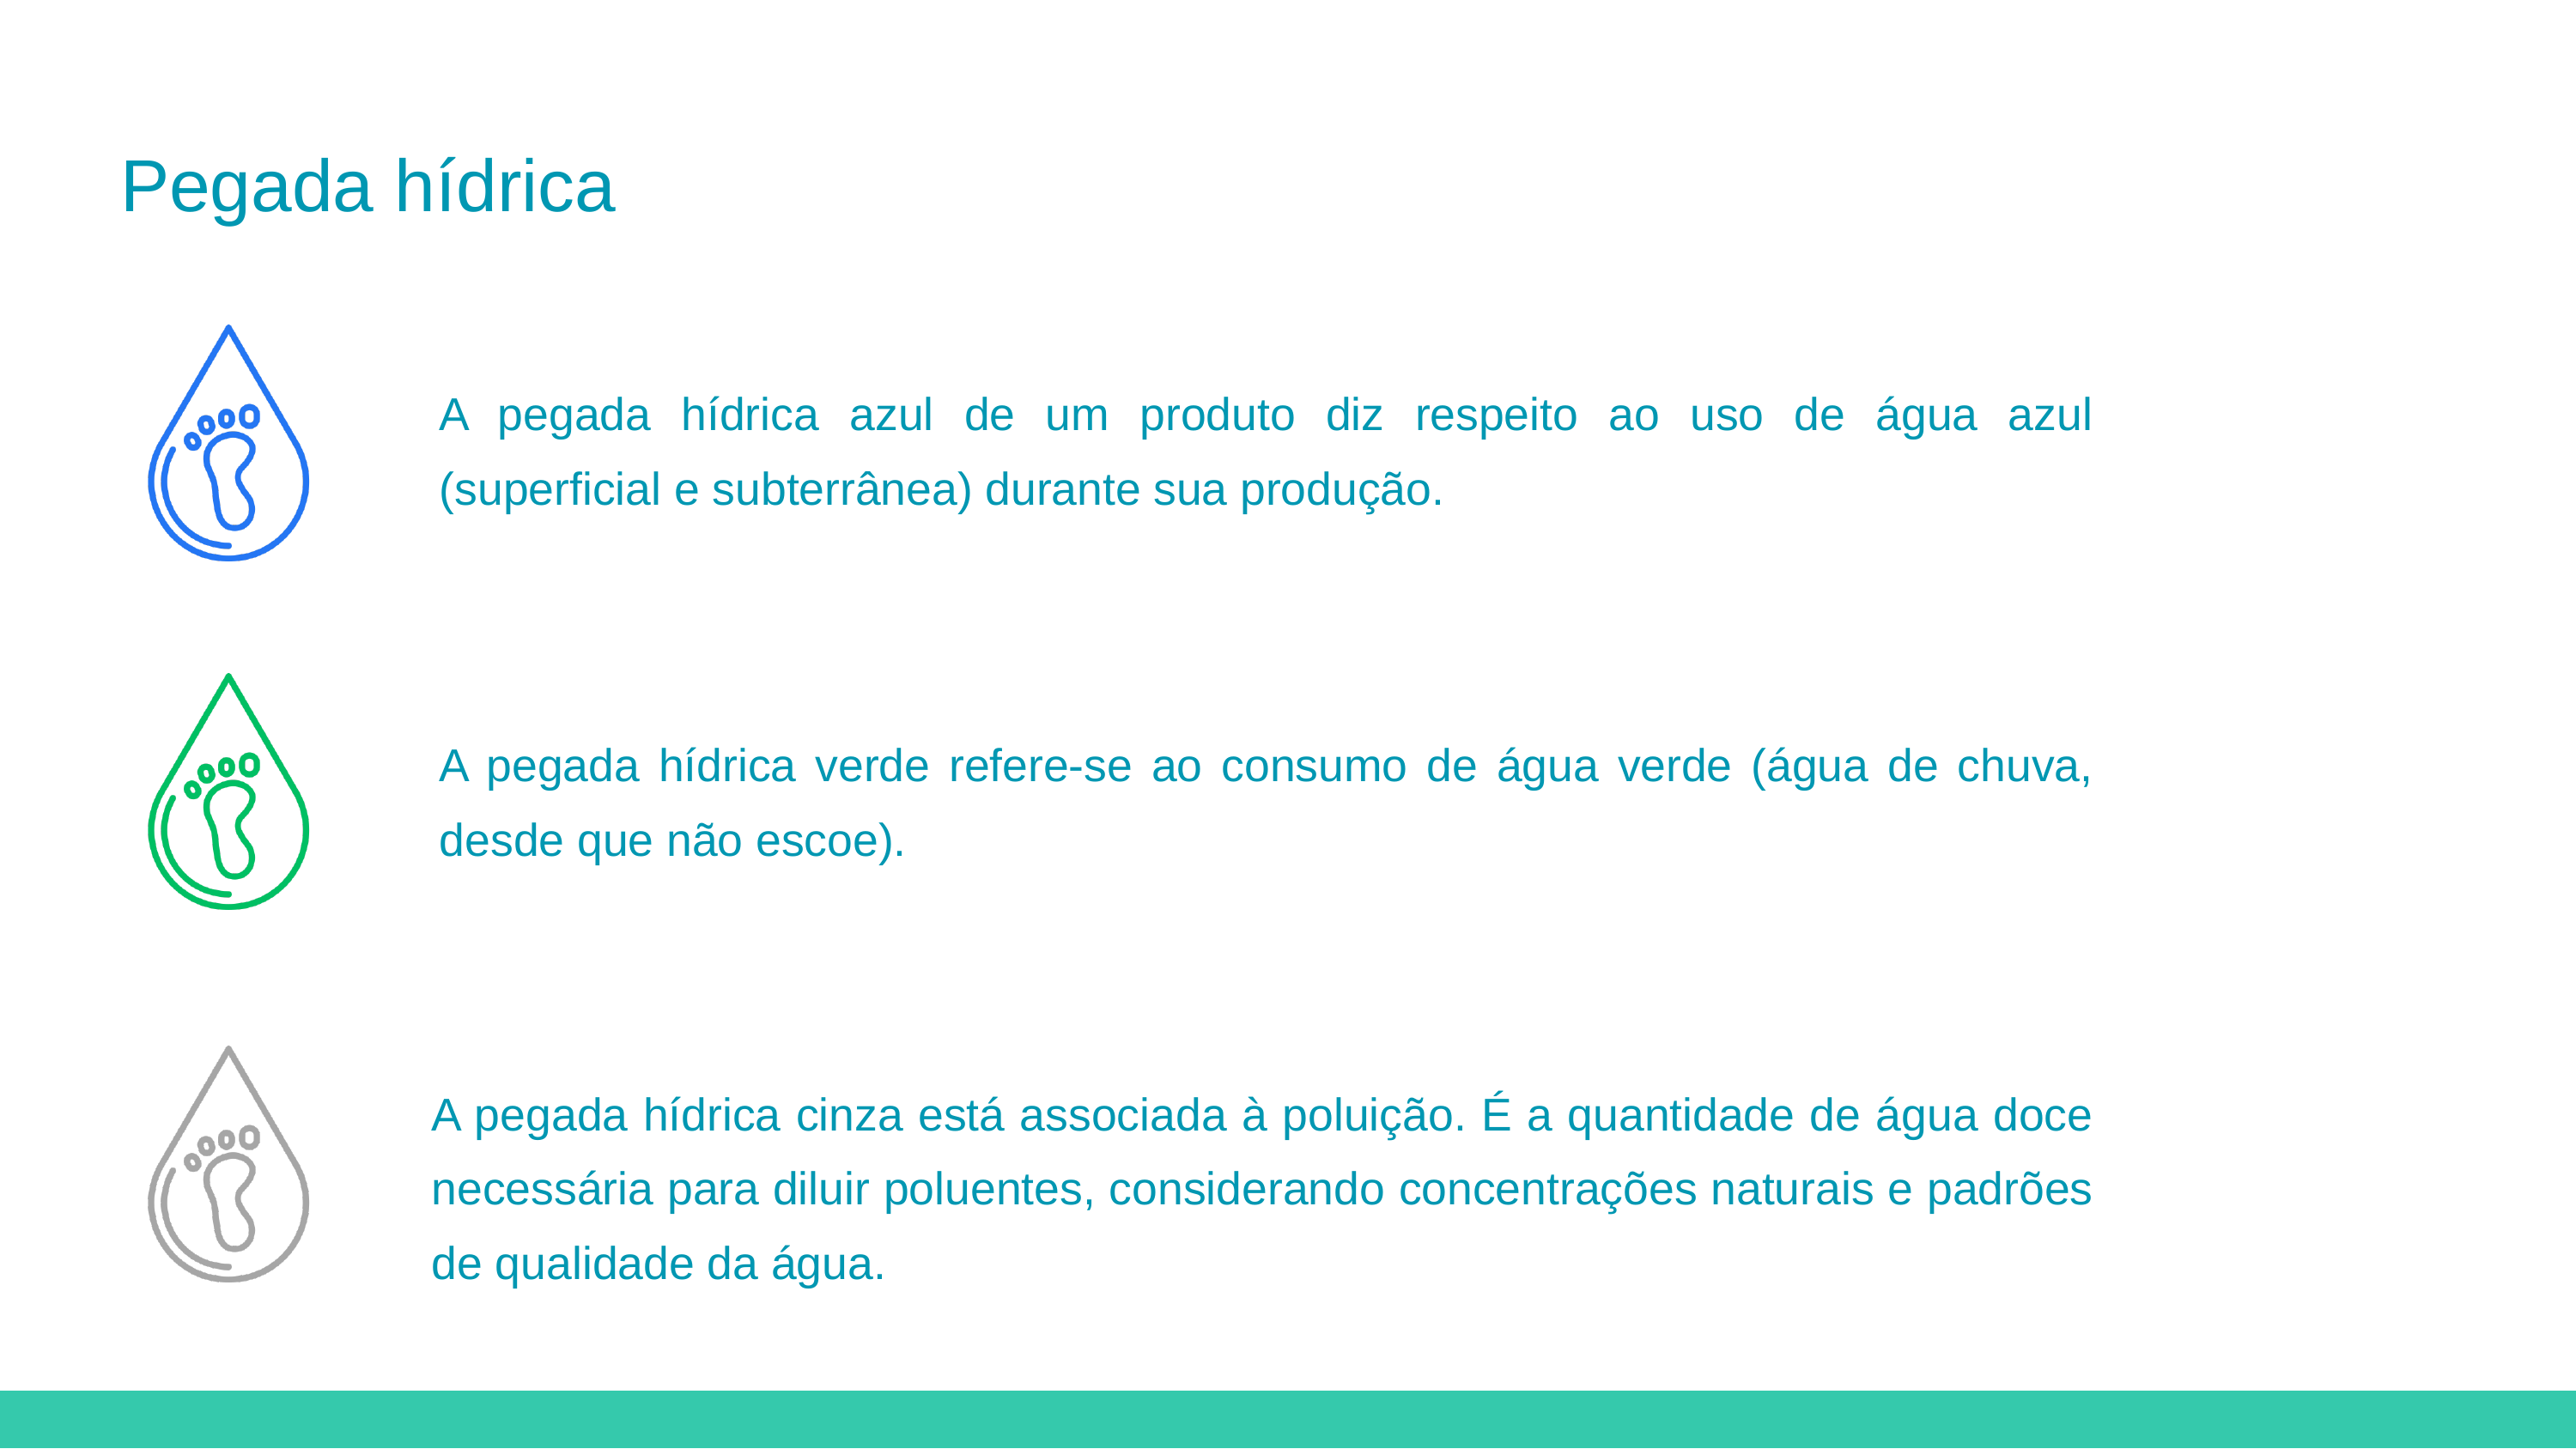

Pegada hídrica

A pegada hídrica azul de um produto diz respeito ao uso de água azul (superficial e subterrânea) durante sua produção.

A pegada hídrica verde refere-se ao consumo de água verde (água de chuva, desde que não escoe).

A pegada hídrica cinza está associada à poluição. É a quantidade de água doce necessária para diluir poluentes, considerando concentrações naturais e padrões de qualidade da água.